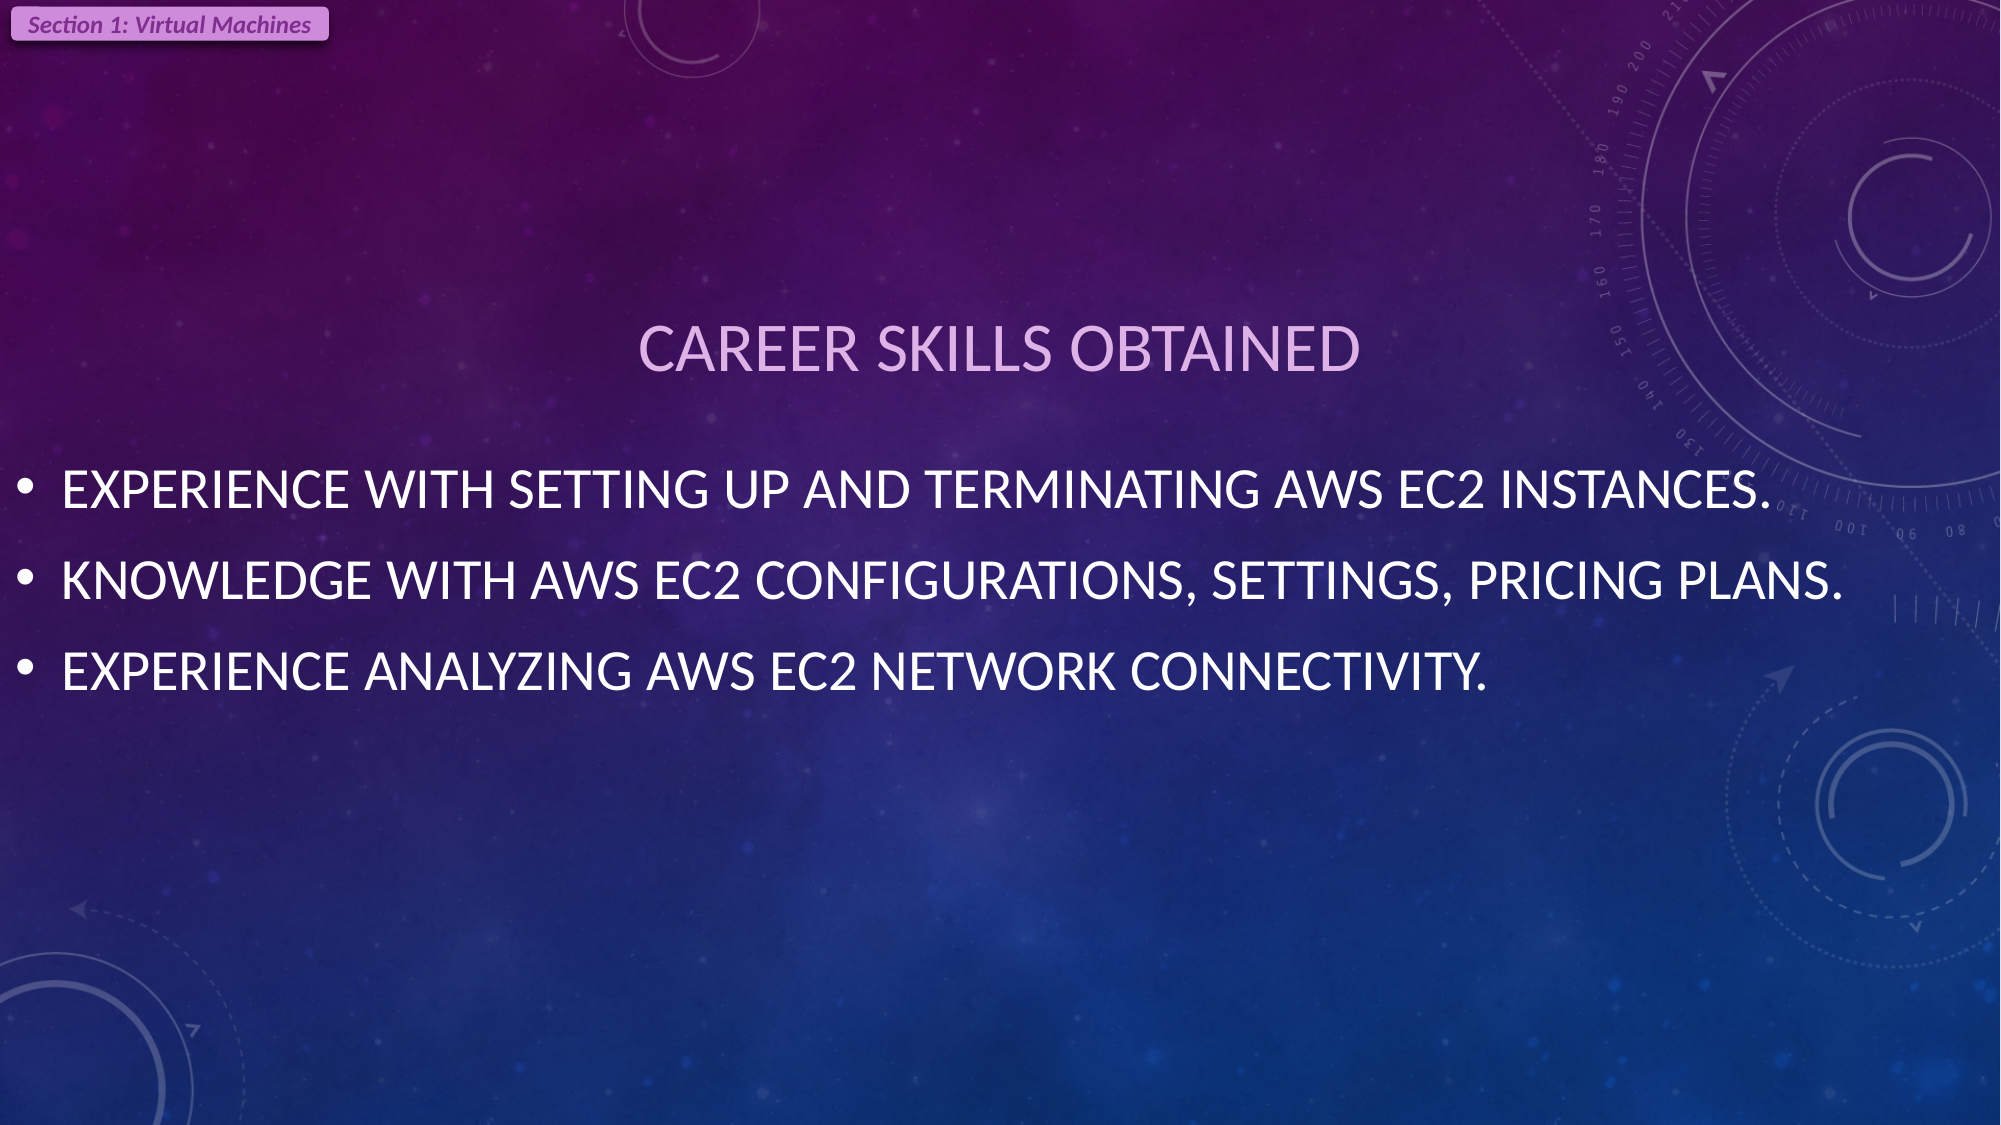

Section 1: Virtual Machines
# Career Skills obtained
experience with setting up and terminating AWS EC2 instances.
Knowledge with AWS EC2 configurations, settings, pricing plans.
experience analyzing AWS EC2 Network connectivity.